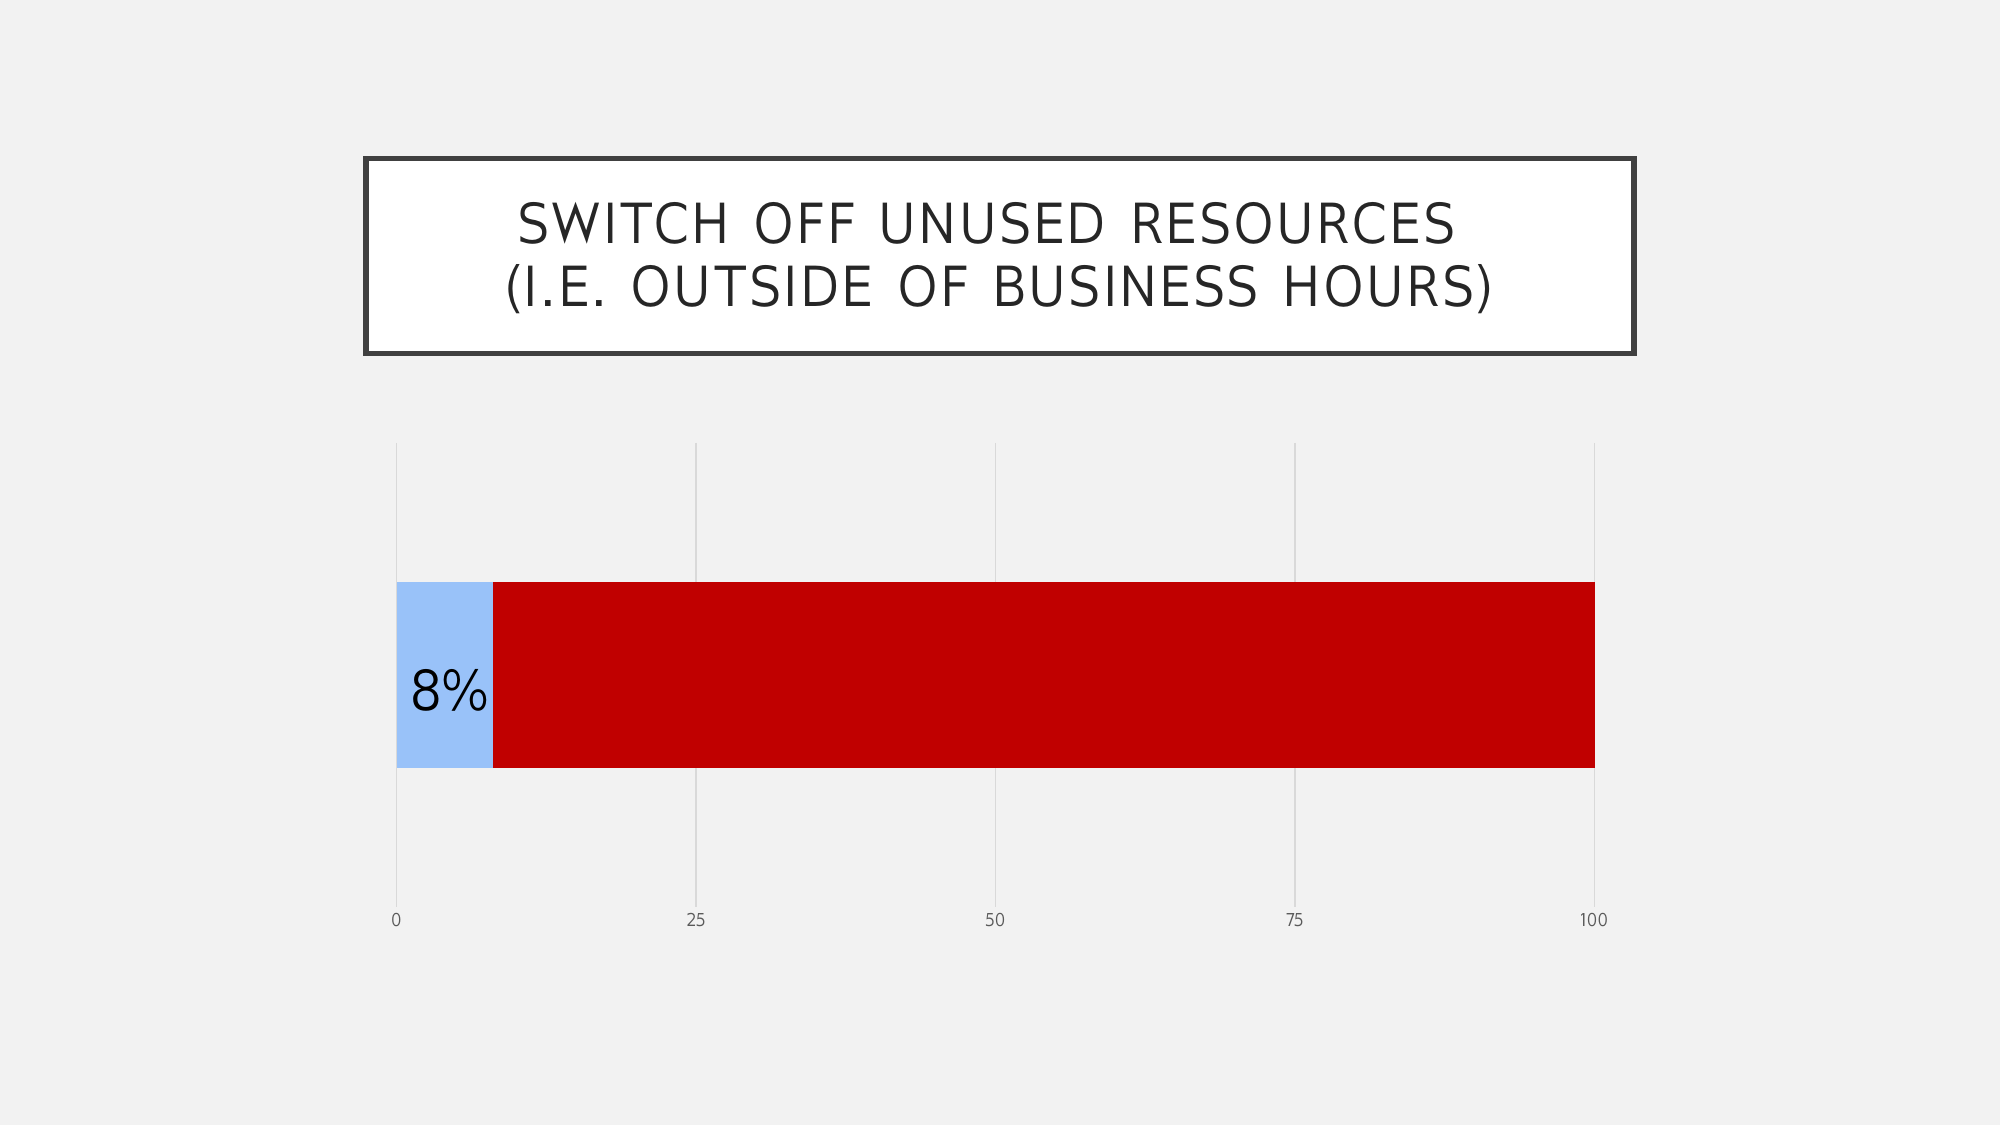

# Switch off unused resources (i.e. outside of business hours)

### Chart

| Category |  |  |
|---|---|---|
8%